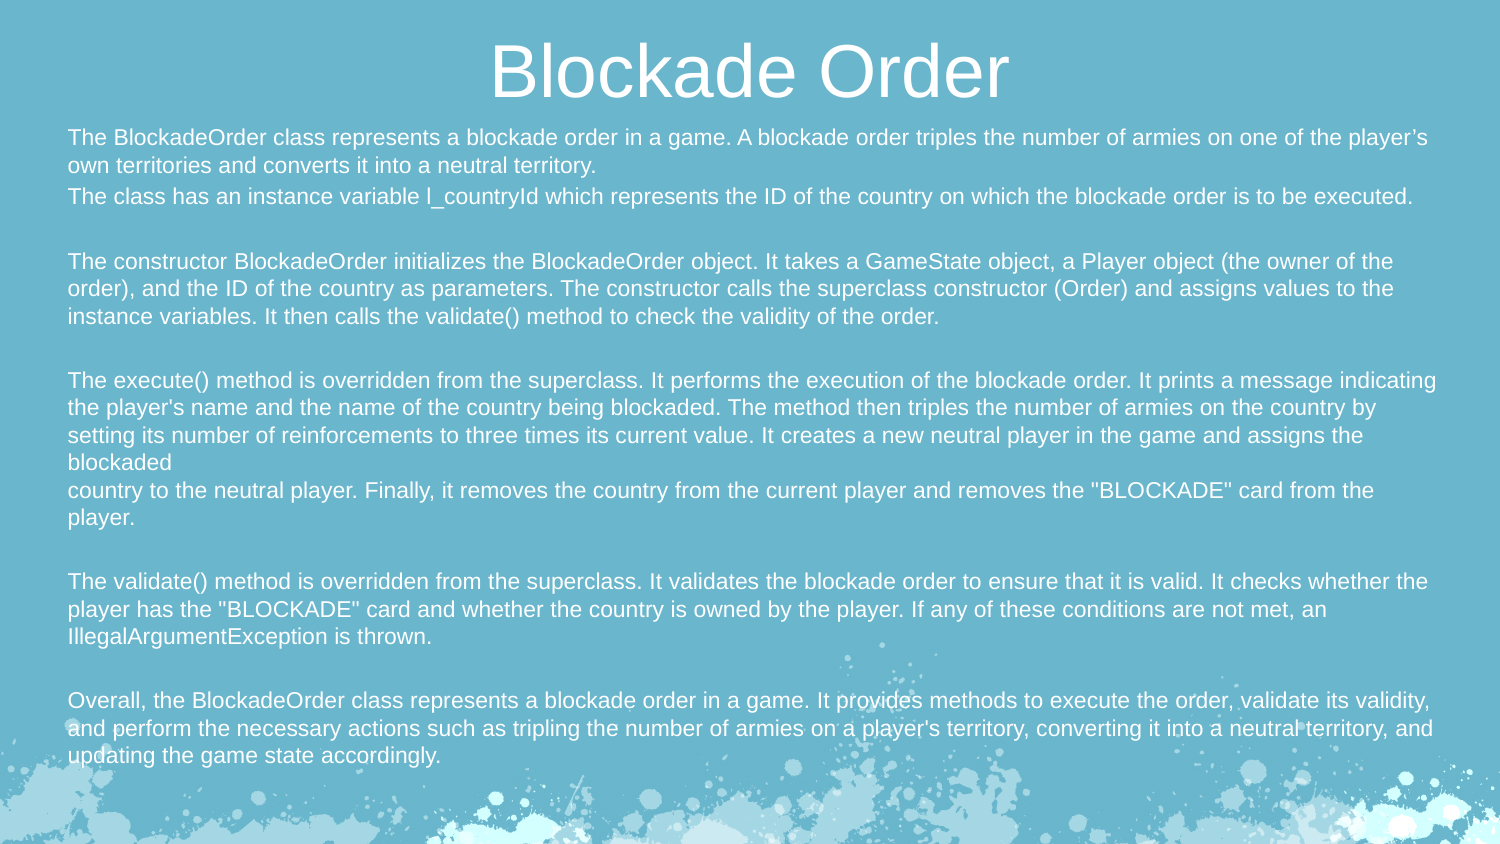

Blockade Order
The BlockadeOrder class represents a blockade order in a game. A blockade order triples the number of armies on one of the player’s
own territories and converts it into a neutral territory.
The class has an instance variable l_countryId which represents the ID of the country on which the blockade order is to be executed.

The constructor BlockadeOrder initializes the BlockadeOrder object. It takes a GameState object, a Player object (the owner of the
order), and the ID of the country as parameters. The constructor calls the superclass constructor (Order) and assigns values to the instance variables. It then calls the validate() method to check the validity of the order.

The execute() method is overridden from the superclass. It performs the execution of the blockade order. It prints a message indicating
the player's name and the name of the country being blockaded. The method then triples the number of armies on the country by setting its number of reinforcements to three times its current value. It creates a new neutral player in the game and assigns the blockaded
country to the neutral player. Finally, it removes the country from the current player and removes the "BLOCKADE" card from the player.

The validate() method is overridden from the superclass. It validates the blockade order to ensure that it is valid. It checks whether the
player has the "BLOCKADE" card and whether the country is owned by the player. If any of these conditions are not met, an
IllegalArgumentException is thrown.

Overall, the BlockadeOrder class represents a blockade order in a game. It provides methods to execute the order, validate its validity,
and perform the necessary actions such as tripling the number of armies on a player's territory, converting it into a neutral territory, and
updating the game state accordingly.